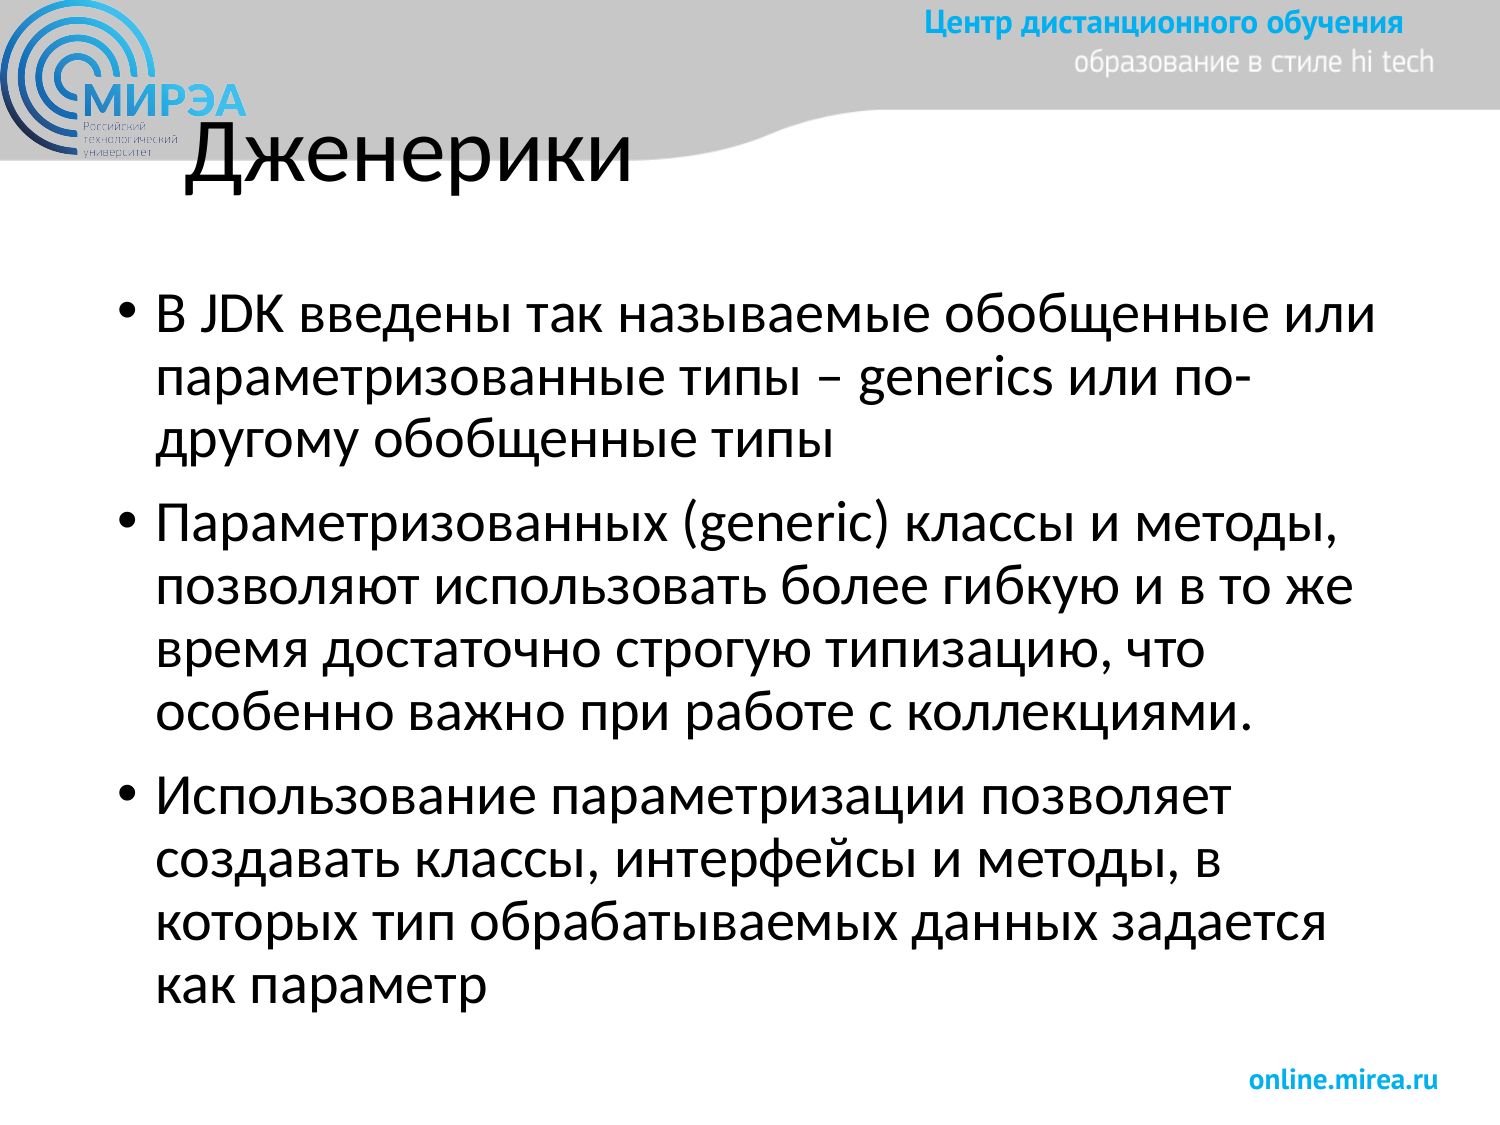

# Дженерики
В JDK введены так называемые обобщенные или параметризованные типы – generics или по-другому обобщенные типы
Параметризованных (generic) классы и методы, позволяют использовать более гибкую и в то же время достаточно строгую типизацию, что особенно важно при работе с коллекциями.
Использование параметризации позволяет создавать классы, интерфейсы и методы, в которых тип обрабатываемых данных задается как параметр